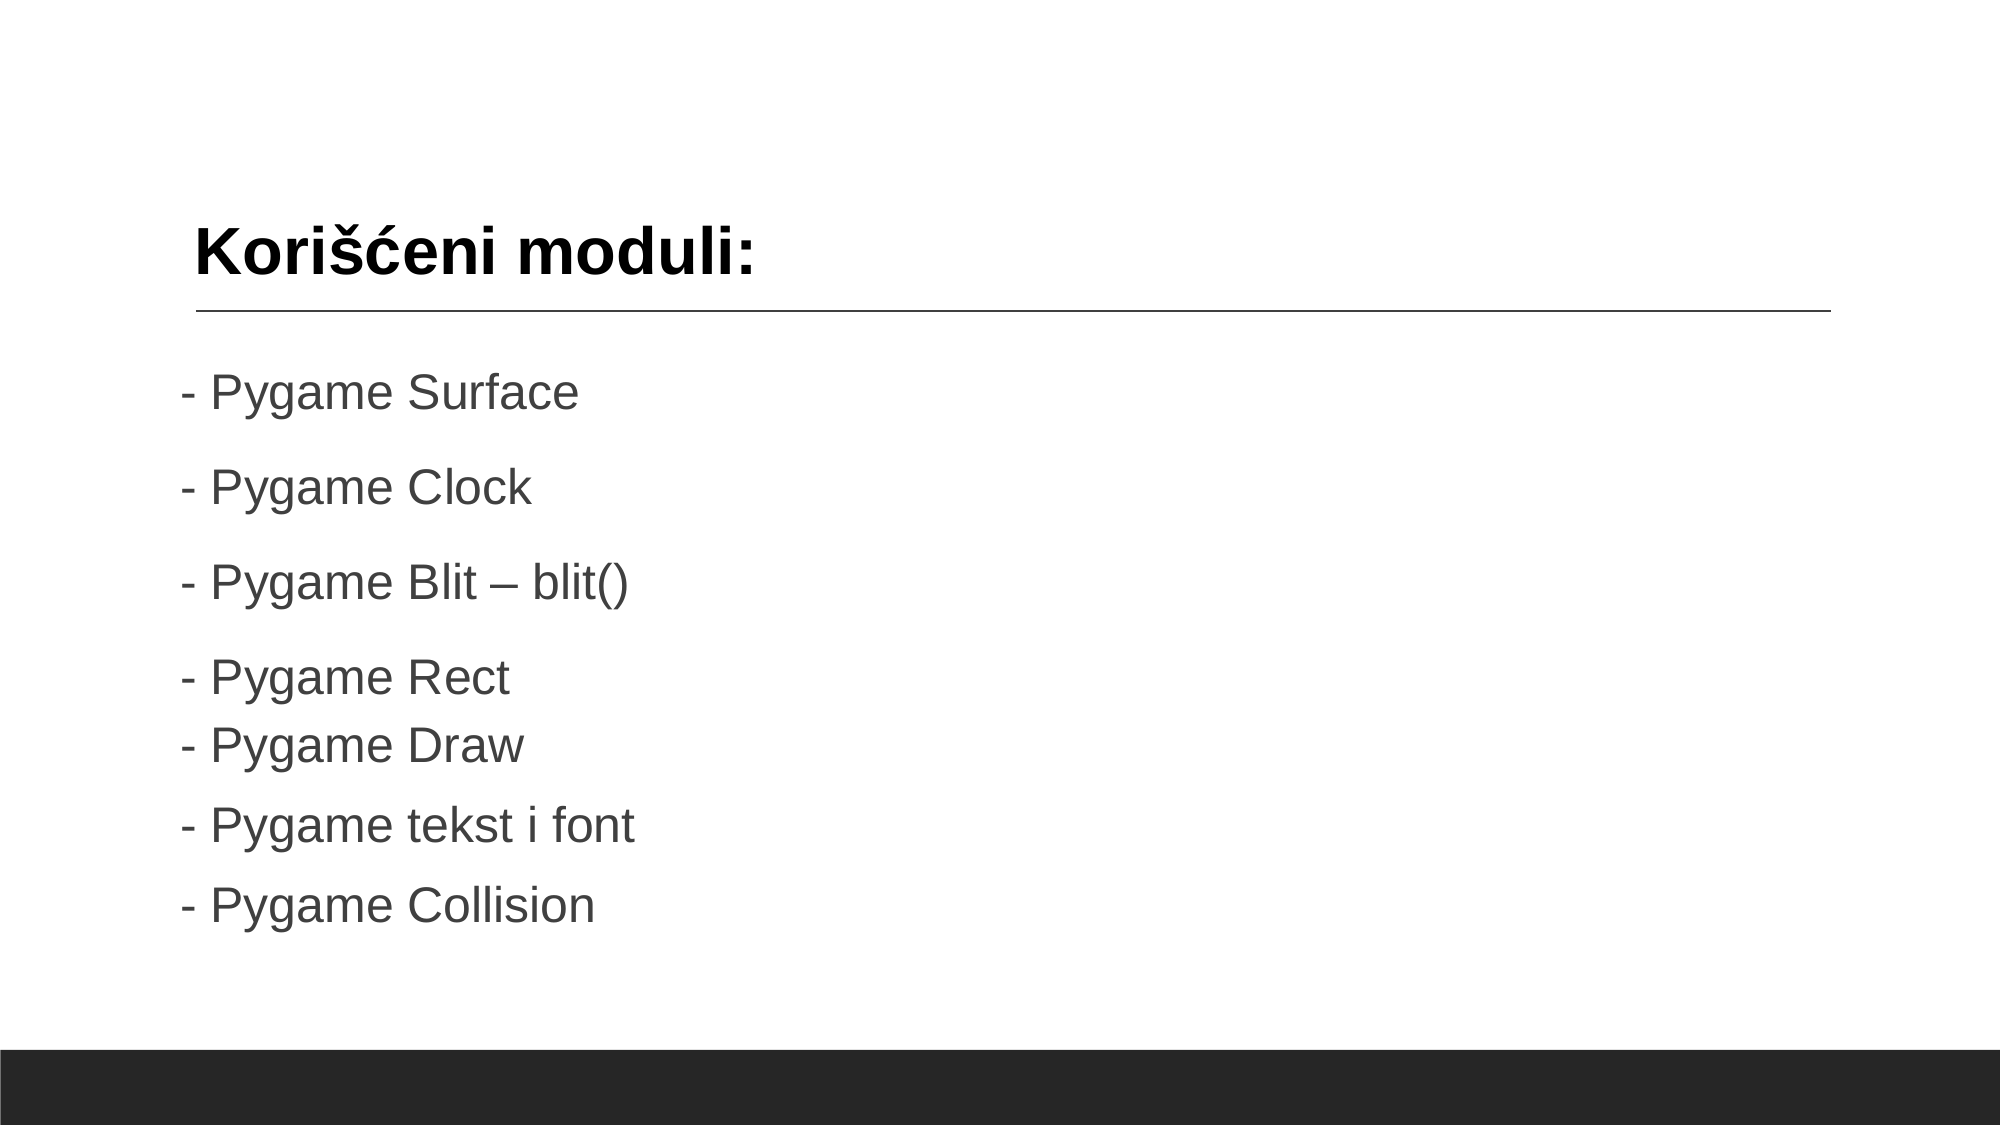

Korišćeni moduli:
- Pygame Surface
- Pygame Clock
- Pygame Blit – blit()
- Pygame Rect
- Pygame Draw
- Pygame tekst i font
- Pygame Collision